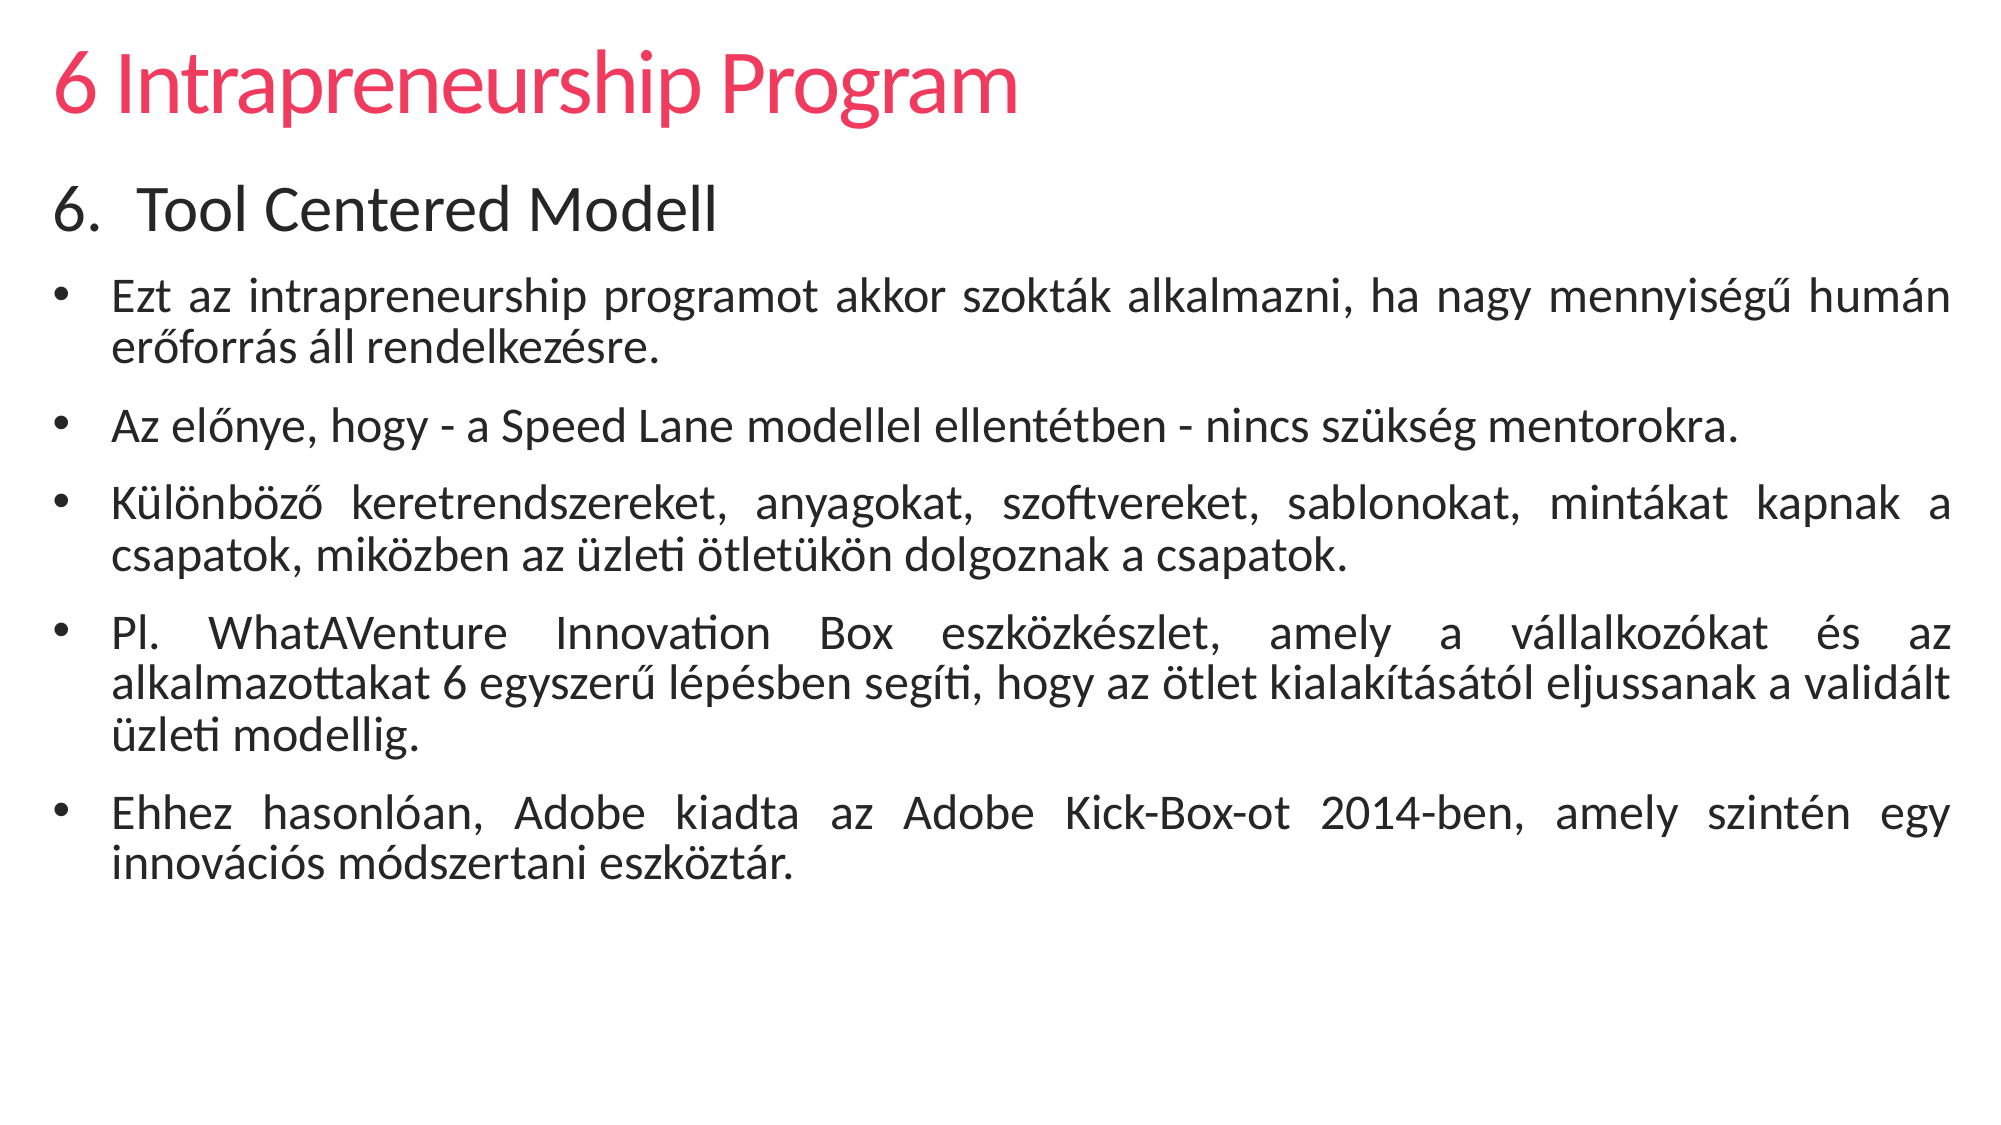

# 6 Intrapreneurship Program
Tool Centered Modell
Ezt az intrapreneurship programot akkor szokták alkalmazni, ha nagy mennyiségű humán erőforrás áll rendelkezésre.
Az előnye, hogy - a Speed Lane modellel ellentétben - nincs szükség mentorokra.
Különböző keretrendszereket, anyagokat, szoftvereket, sablonokat, mintákat kapnak a csapatok, miközben az üzleti ötletükön dolgoznak a csapatok.
Pl. WhatAVenture Innovation Box eszközkészlet, amely a vállalkozókat és az alkalmazottakat 6 egyszerű lépésben segíti, hogy az ötlet kialakításától eljussanak a validált üzleti modellig.
Ehhez hasonlóan, Adobe kiadta az Adobe Kick-Box-ot 2014-ben, amely szintén egy innovációs módszertani eszköztár.